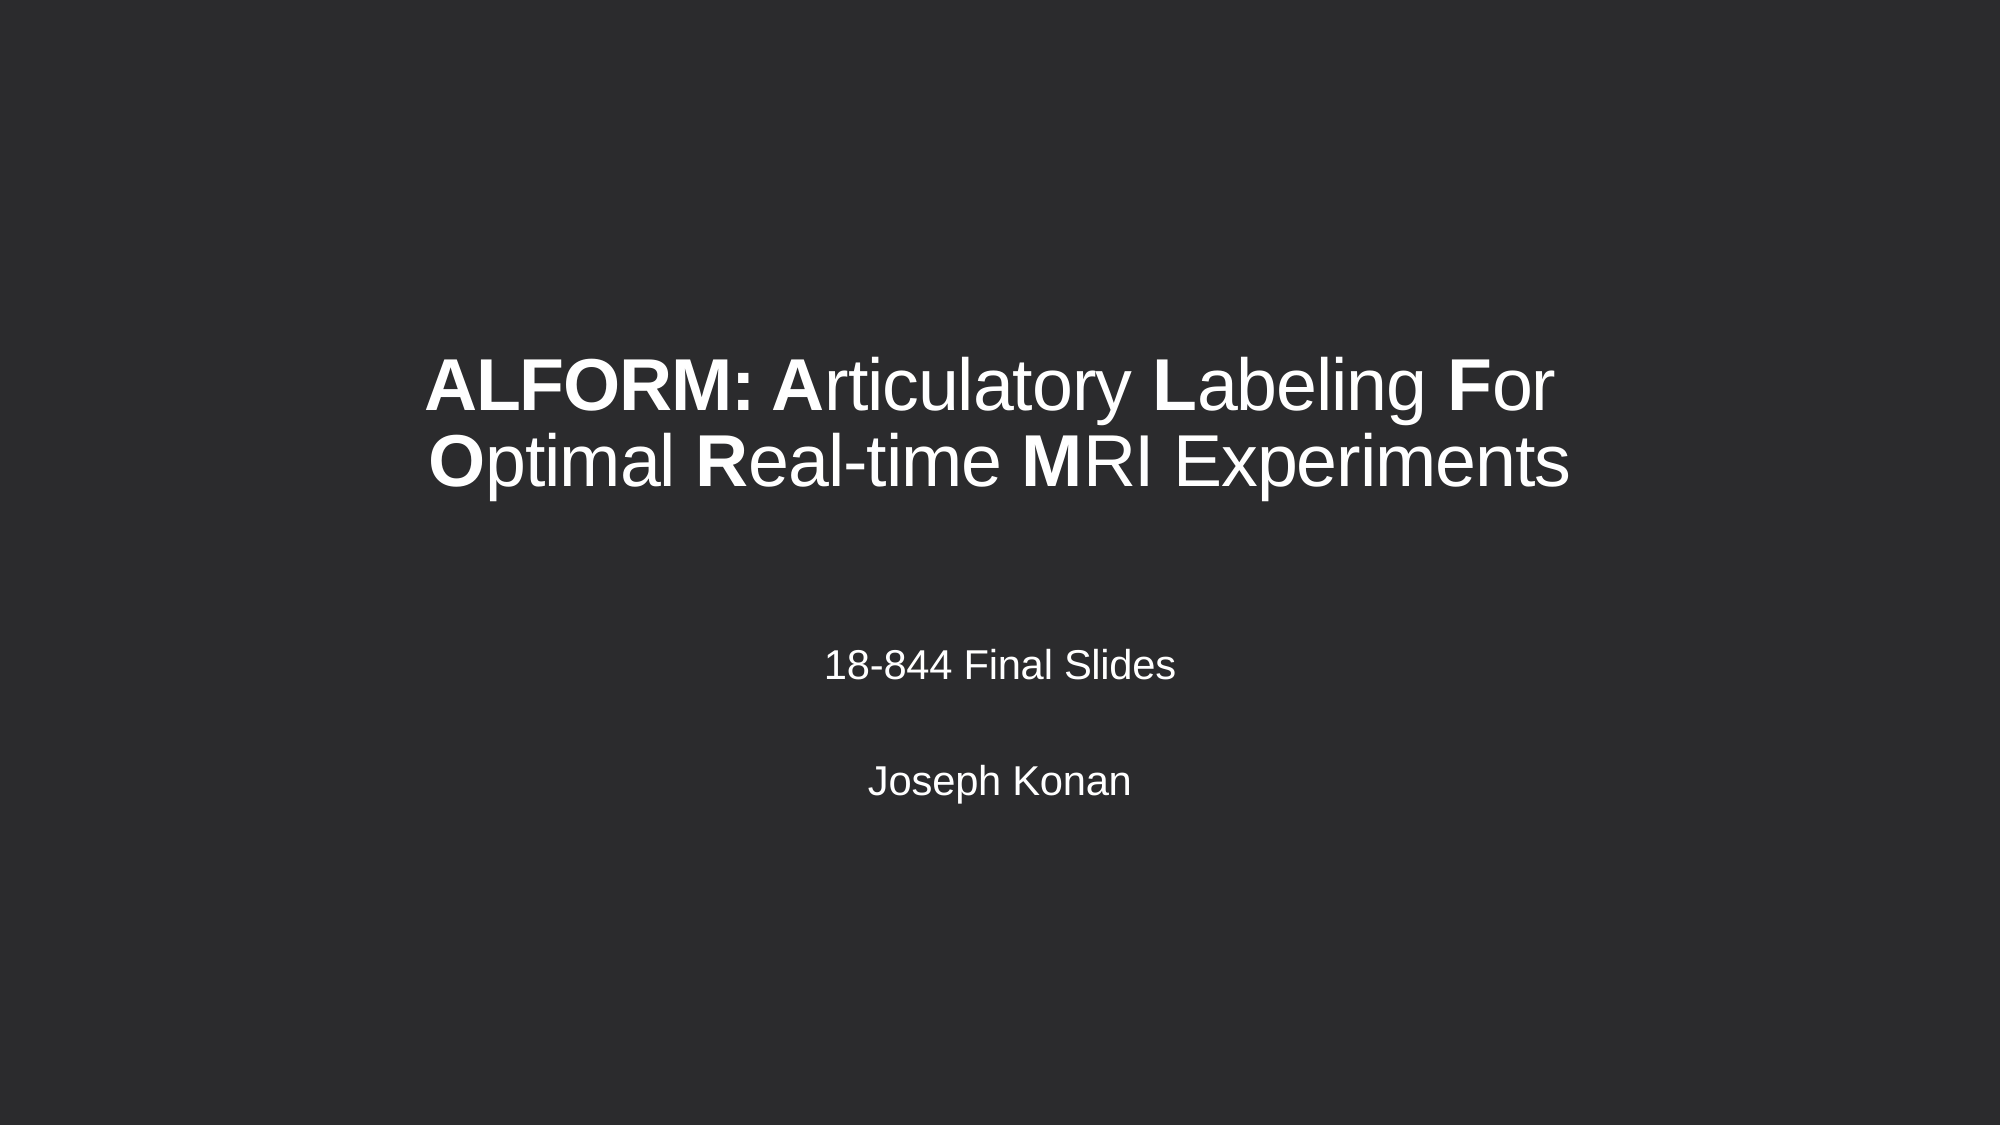

# ALFORM: Articulatory Labeling For Optimal Real‑time MRI Experiments
18-844 Final Slides

Joseph Konan